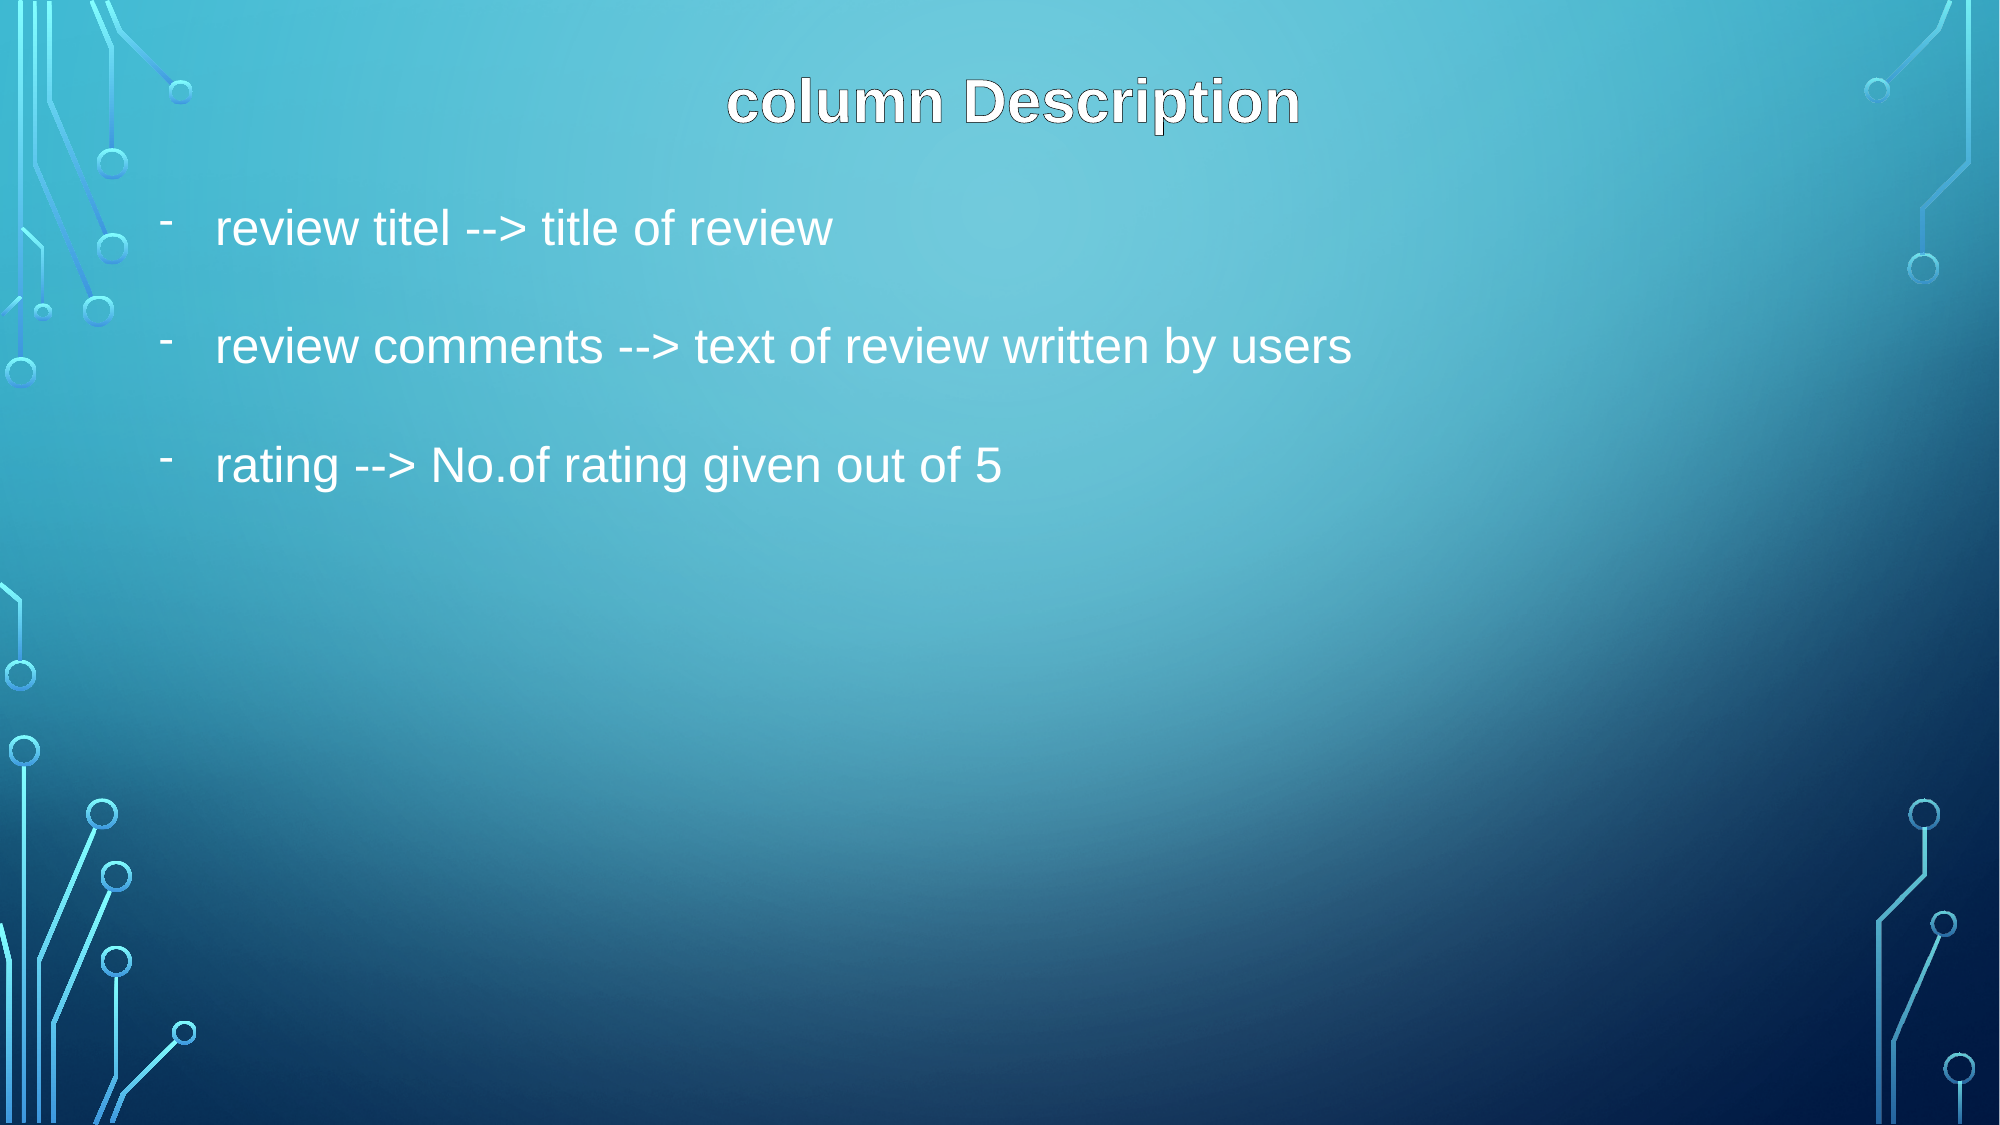

# column Description
review titel --> title of review
review comments --> text of review written by users
rating --> No.of rating given out of 5